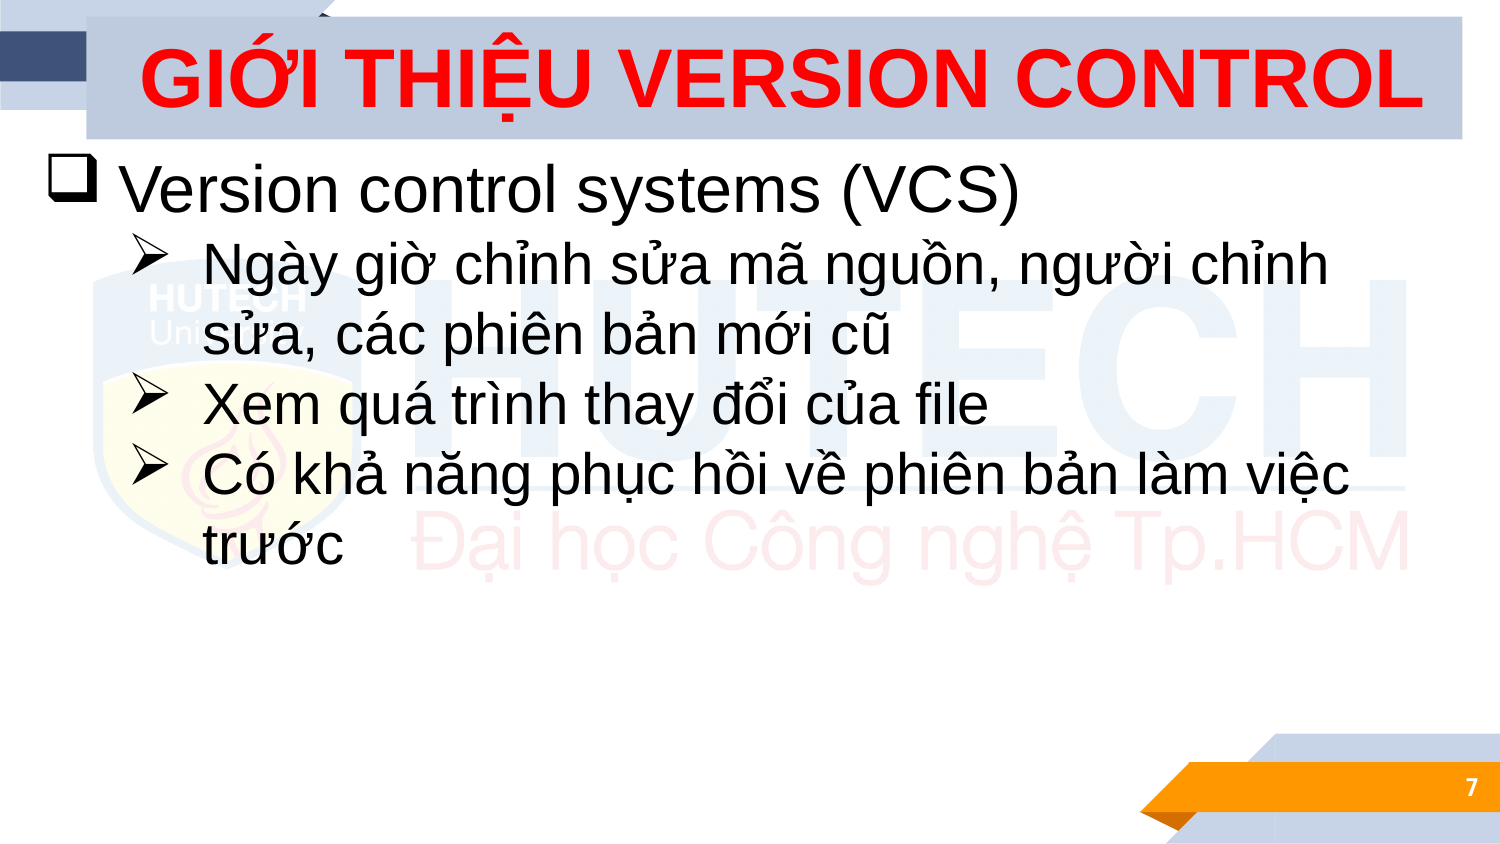

GIỚI THIỆU VERSION CONTROL
Version control systems (VCS)
Ngày giờ chỉnh sửa mã nguồn, người chỉnh sửa, các phiên bản mới cũ
Xem quá trình thay đổi của file
Có khả năng phục hồi về phiên bản làm việc trước

7